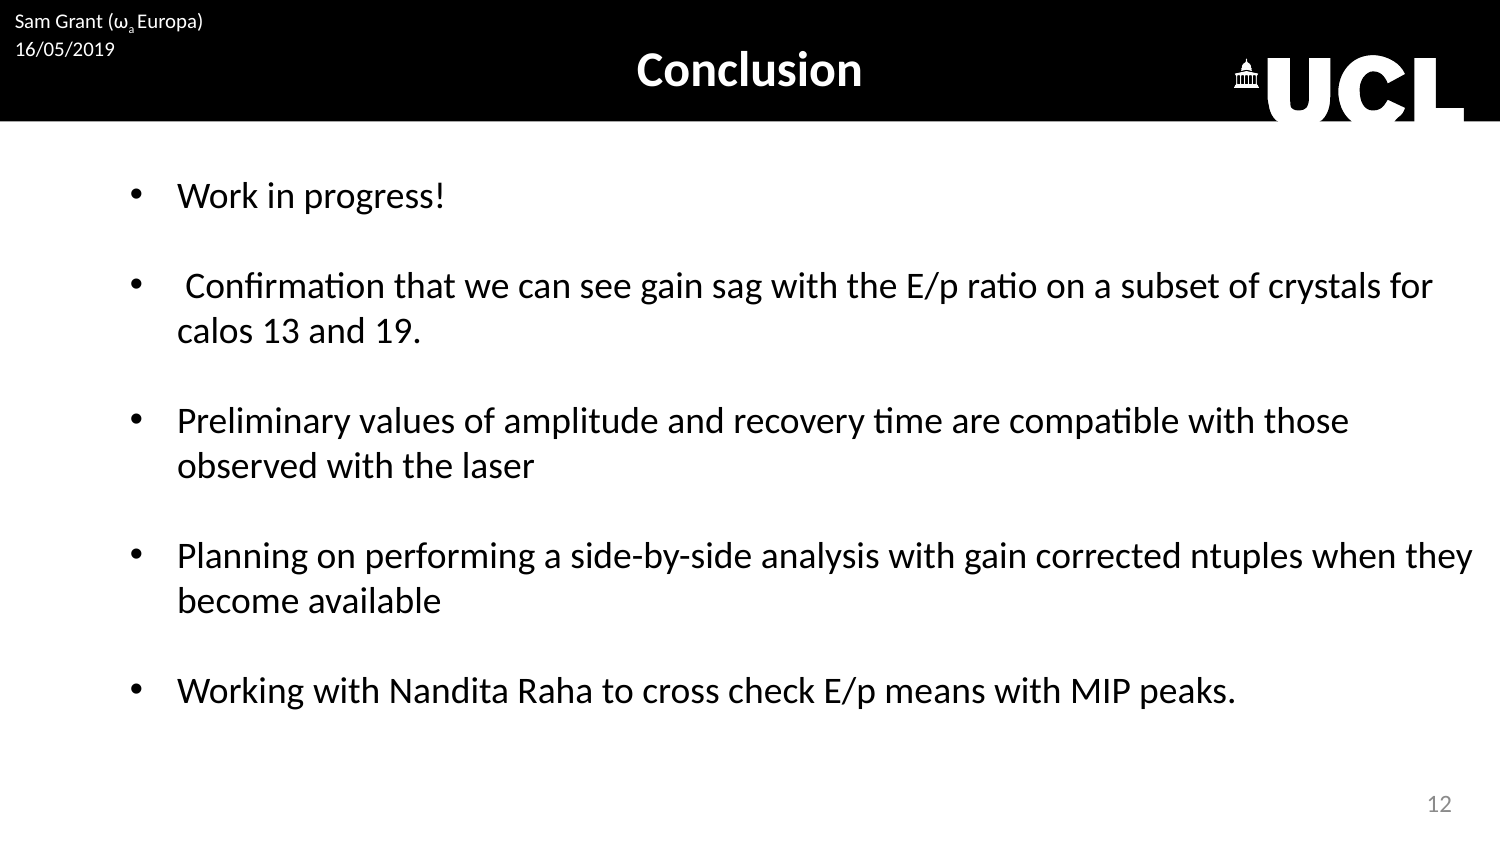

Conclusion
Work in progress!

 Confirmation that we can see gain sag with the E/p ratio on a subset of crystals for calos 13 and 19.

Preliminary values of amplitude and recovery time are compatible with those observed with the laser

Planning on performing a side-by-side analysis with gain corrected ntuples when they become available

Working with Nandita Raha to cross check E/p means with MIP peaks.

12